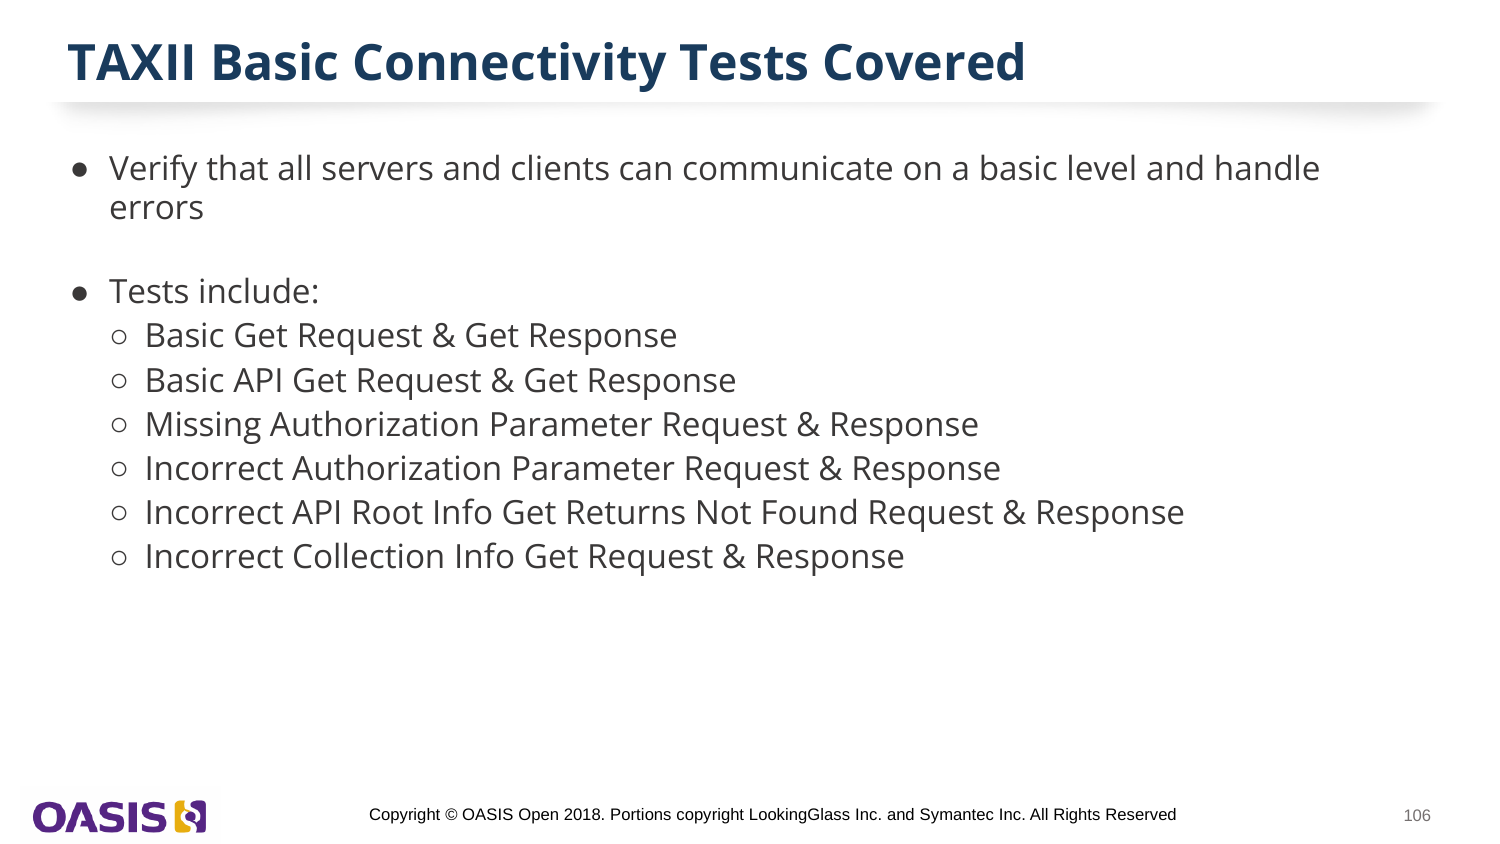

# TAXII Basic Connectivity Tests Covered
Verify that all servers and clients can communicate on a basic level and handle errors
Tests include:
Basic Get Request & Get Response
Basic API Get Request & Get Response
Missing Authorization Parameter Request & Response
Incorrect Authorization Parameter Request & Response
Incorrect API Root Info Get Returns Not Found Request & Response
Incorrect Collection Info Get Request & Response